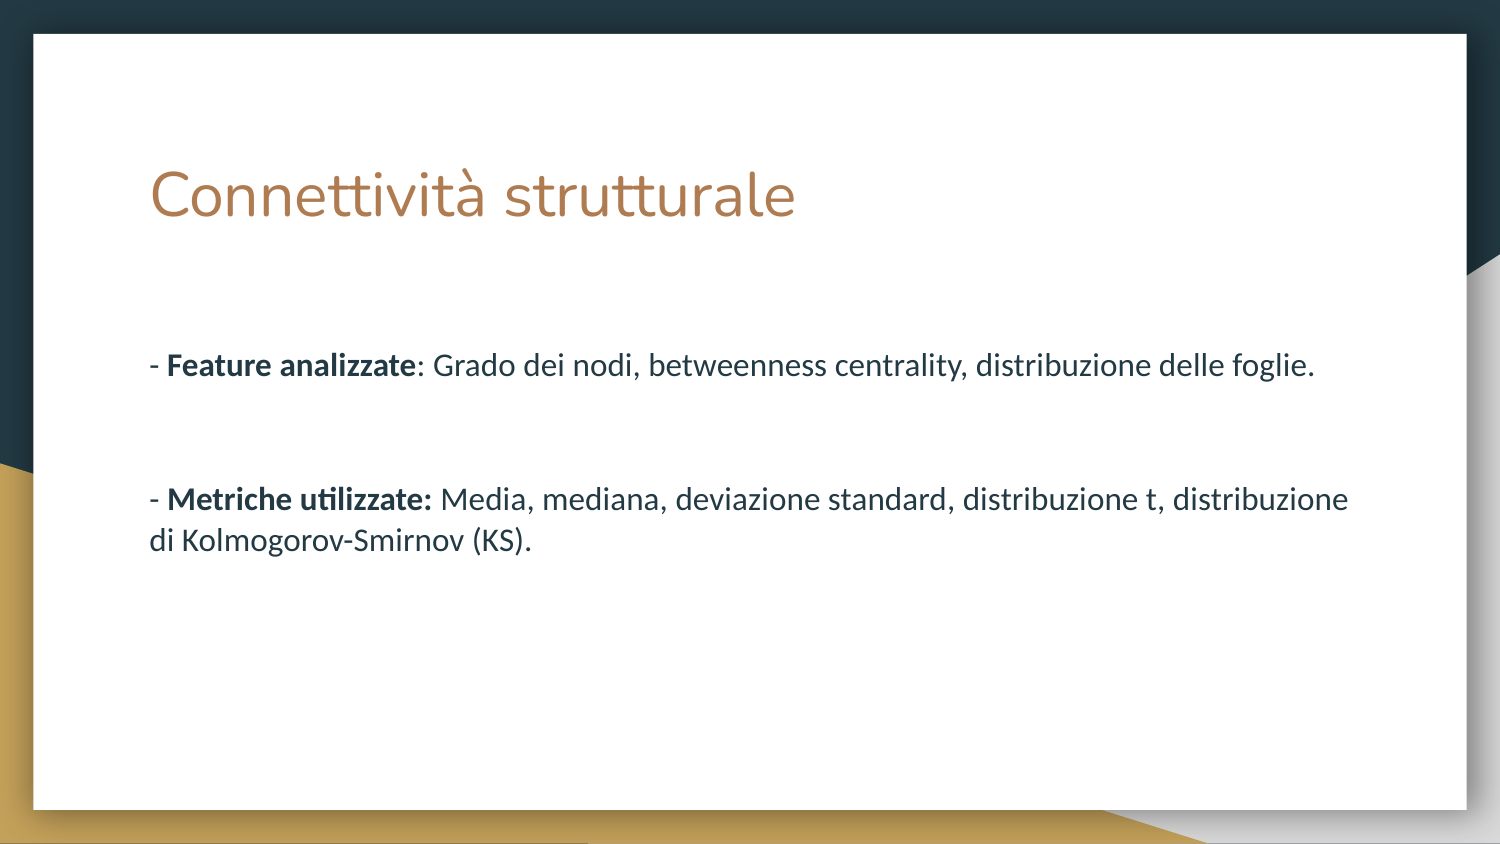

# Connettività strutturale
- Feature analizzate: Grado dei nodi, betweenness centrality, distribuzione delle foglie.

- Metriche utilizzate: Media, mediana, deviazione standard, distribuzione t, distribuzione di Kolmogorov-Smirnov (KS).